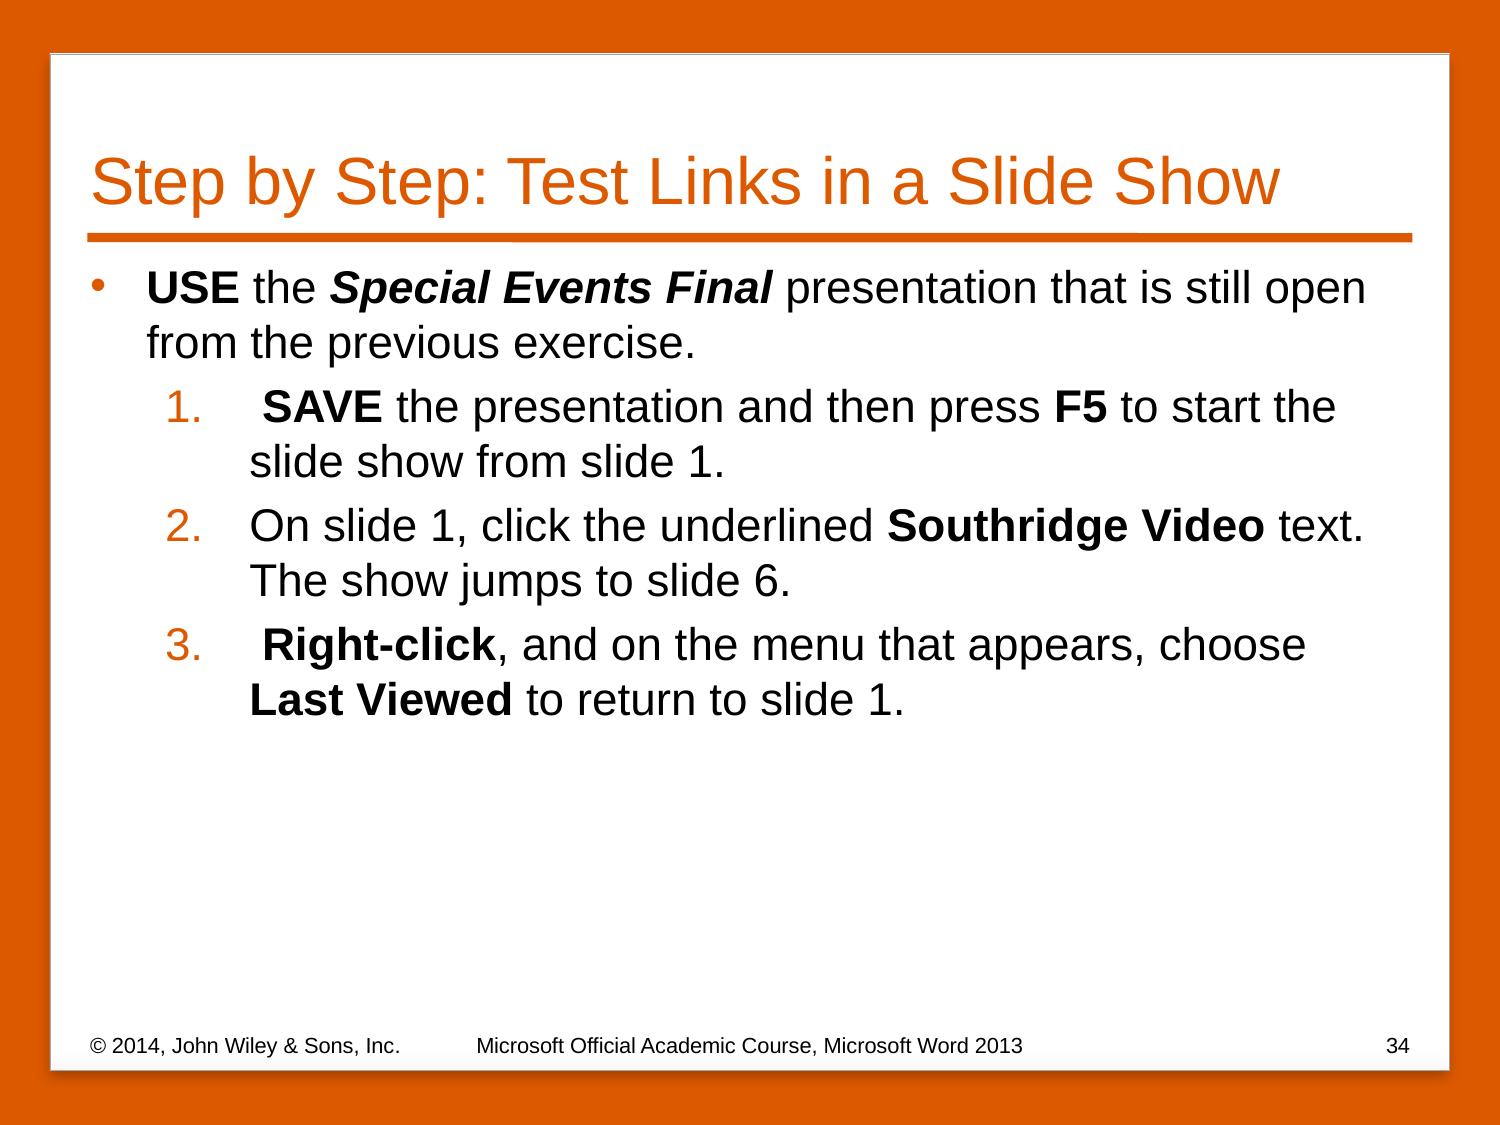

# Step by Step: Test Links in a Slide Show
USE the Special Events Final presentation that is still open from the previous exercise.
 SAVE the presentation and then press F5 to start the slide show from slide 1.
On slide 1, click the underlined Southridge Video text. The show jumps to slide 6.
 Right-click, and on the menu that appears, choose Last Viewed to return to slide 1.
© 2014, John Wiley & Sons, Inc.
Microsoft Official Academic Course, Microsoft Word 2013
34